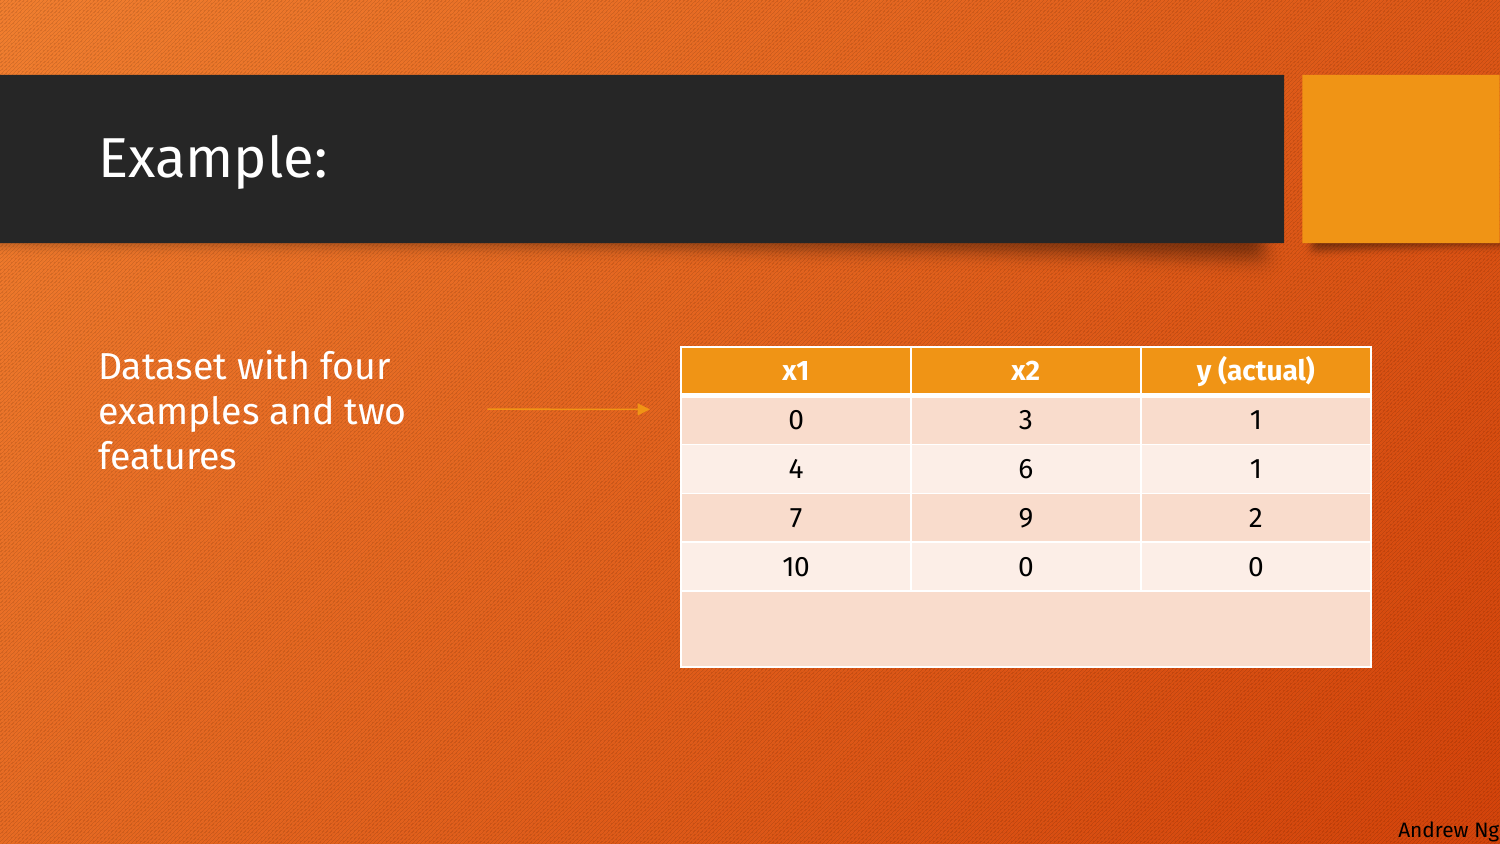

# Example:
Dataset with four examples and two features
| x1 | x2 | y (actual) |
| --- | --- | --- |
| 0 | 3 | 1 |
| 4 | 6 | 1 |
| 7 | 9 | 2 |
| 10 | 0 | 0 |
|  |  |  |